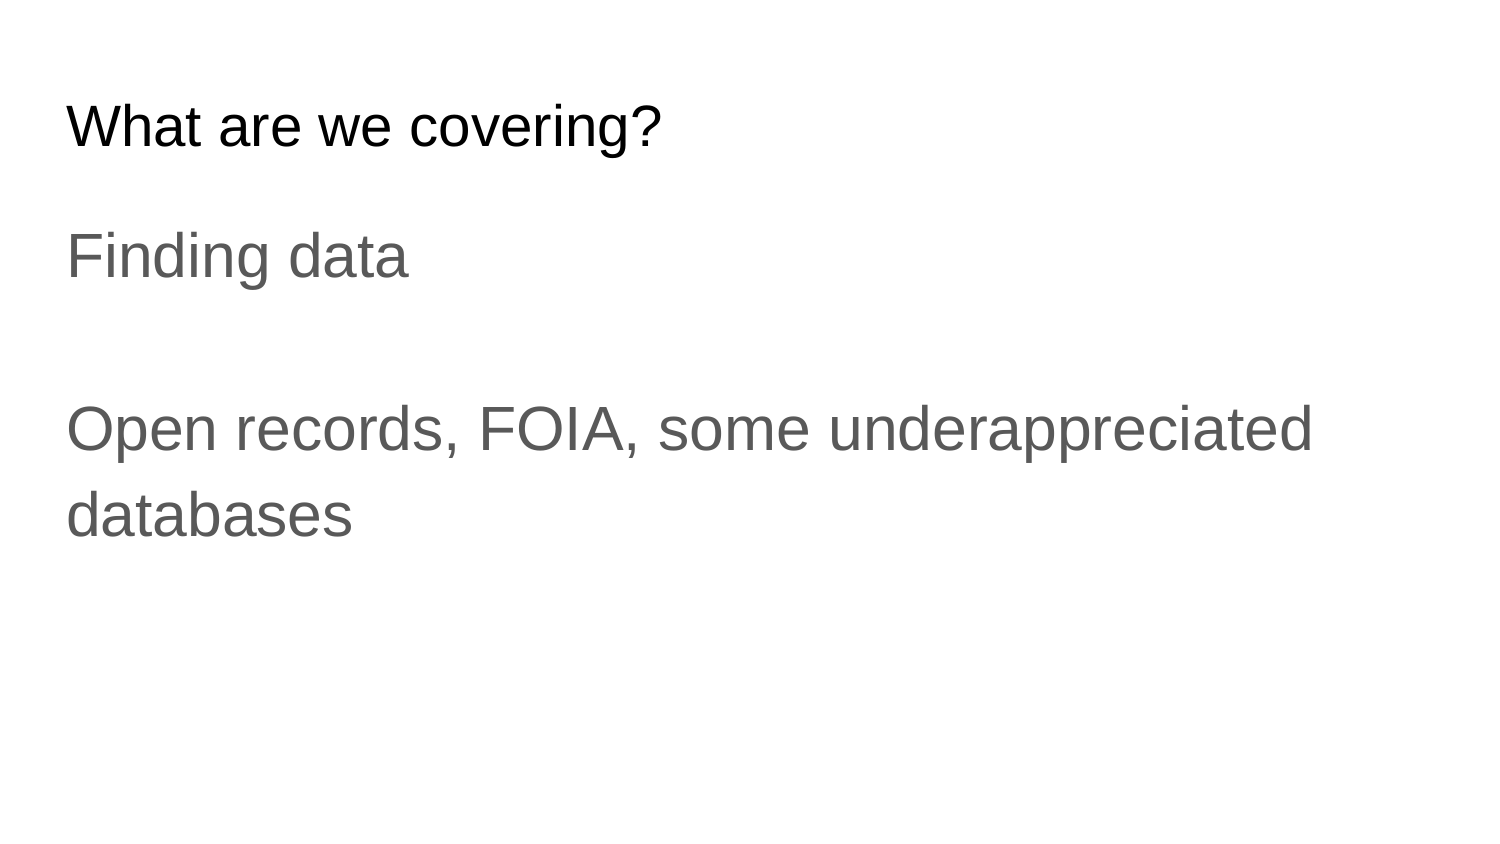

# What are we covering?
Finding data

Open records, FOIA, some underappreciated databases